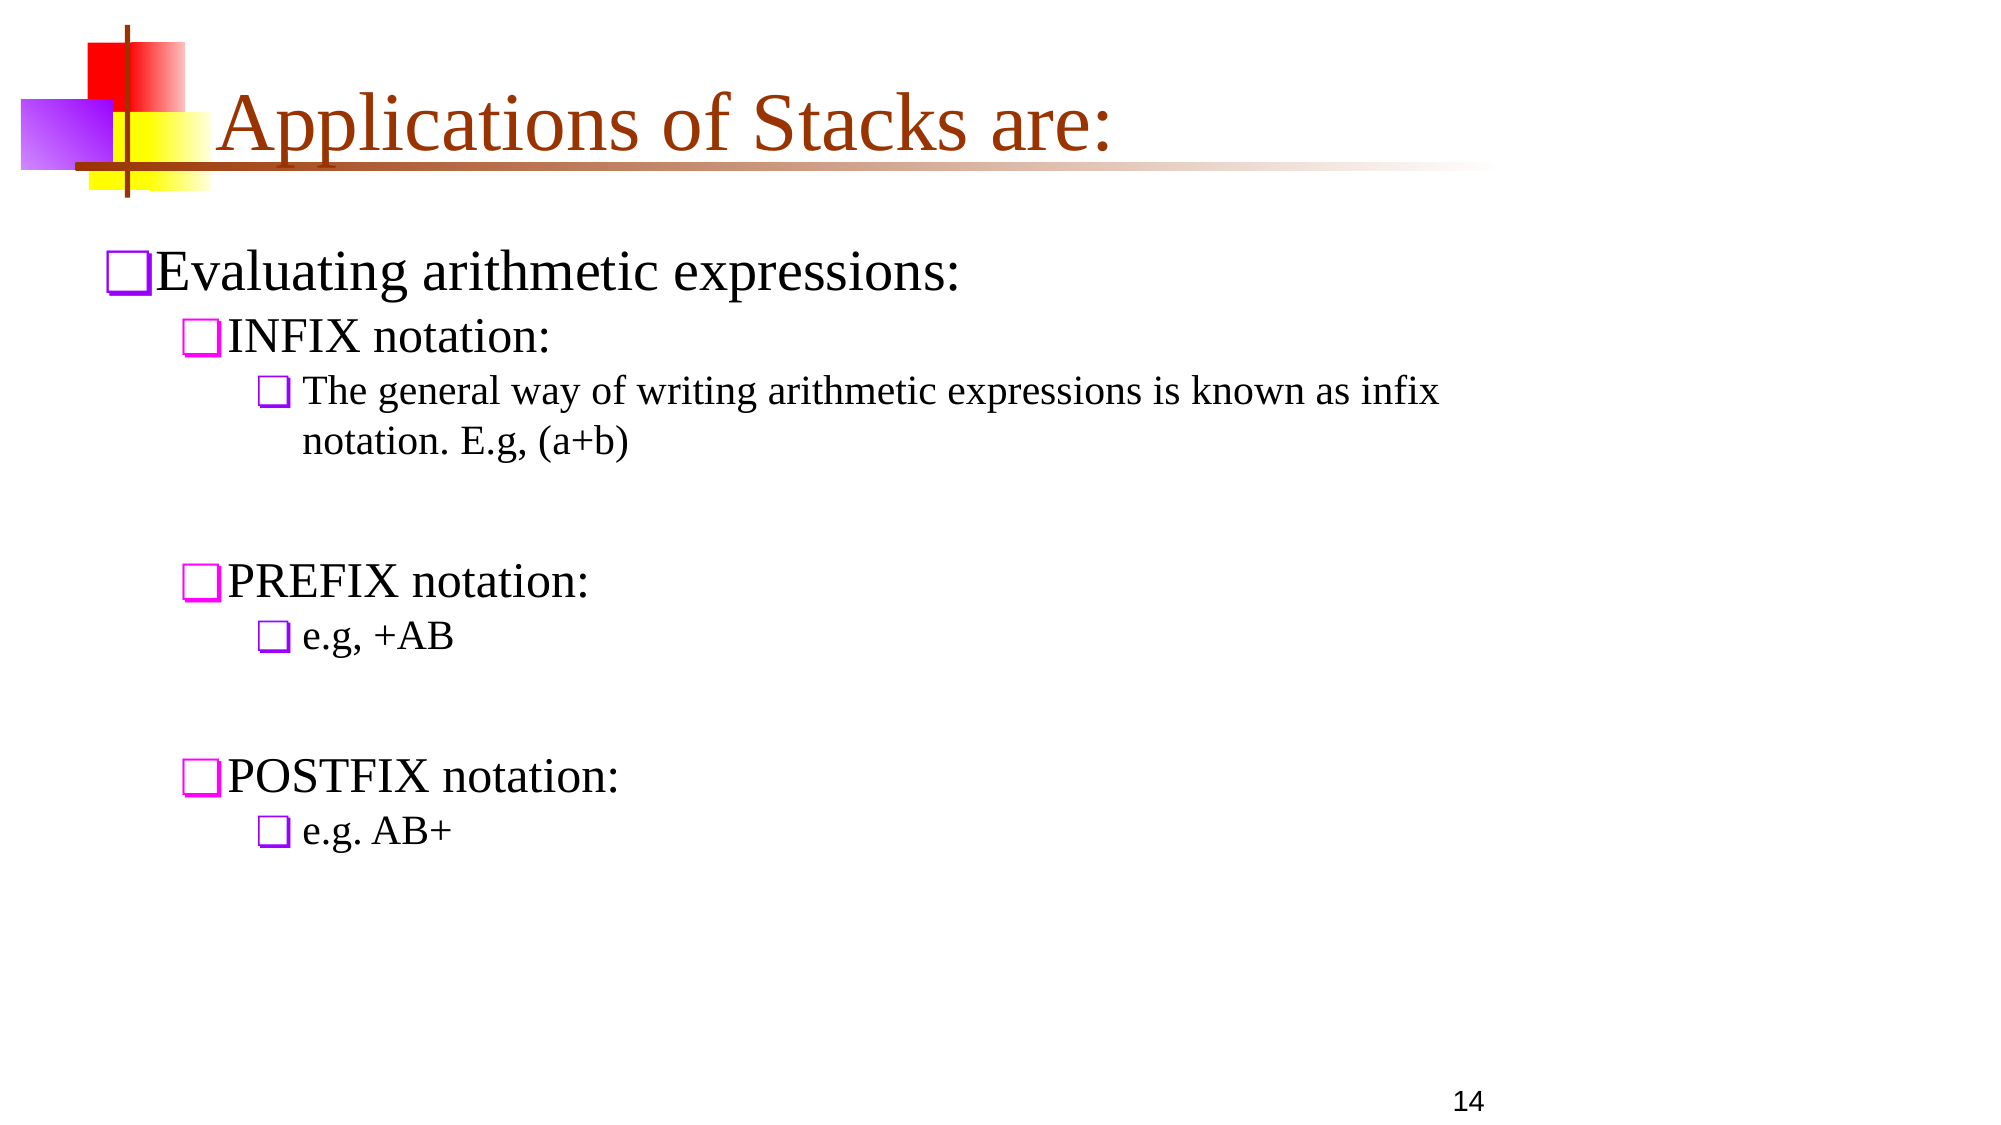

# Applications of Stacks are:
Evaluating arithmetic expressions:
INFIX notation:
The general way of writing arithmetic expressions is known as infix notation. E.g, (a+b)

PREFIX notation:
e.g, +AB

POSTFIX notation:
e.g. AB+

14